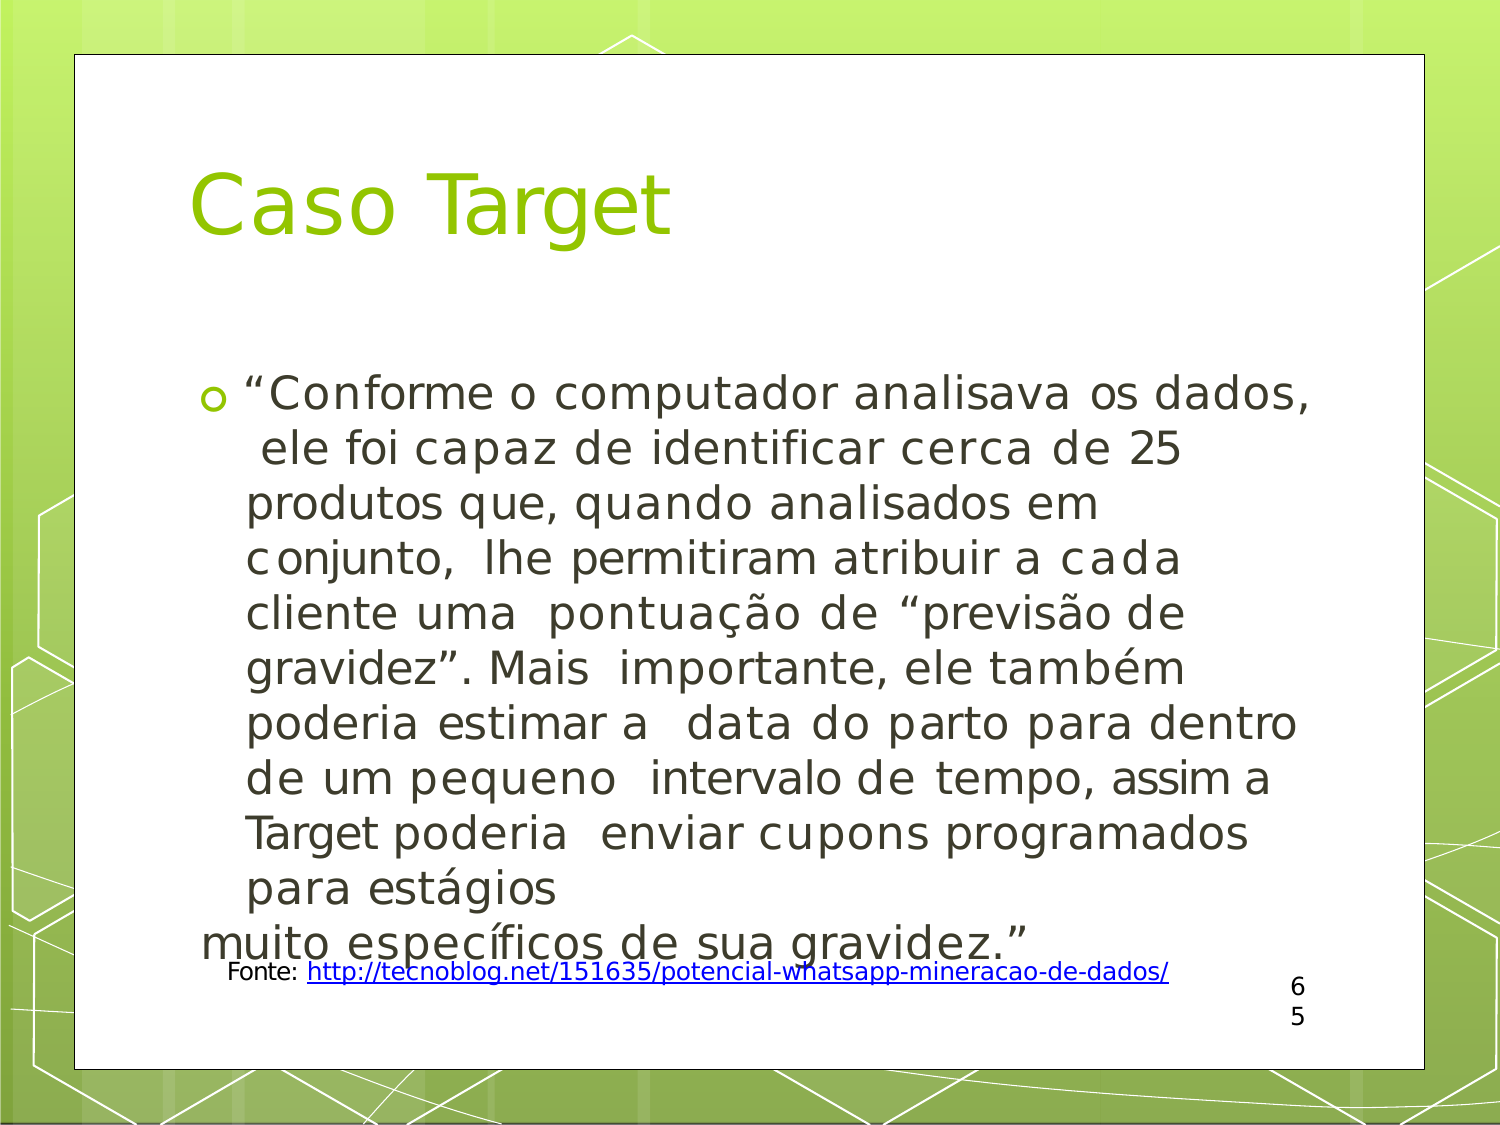

# Caso Target
🞇  “Conforme o computador analisava os dados,  ele foi capaz de identificar cerca de 25  produtos que, quando analisados em conjunto,  lhe permitiram atribuir a cada cliente uma  pontuação de “previsão de gravidez”. Mais  importante, ele também poderia estimar a  data do parto para dentro de um pequeno  intervalo de tempo, assim a Target poderia  enviar cupons programados para estágios
muito específicos de sua gravidez.”
Fonte: http://tecnoblog.net/151635/potencial-whatsapp-mineracao-de-dados/
65